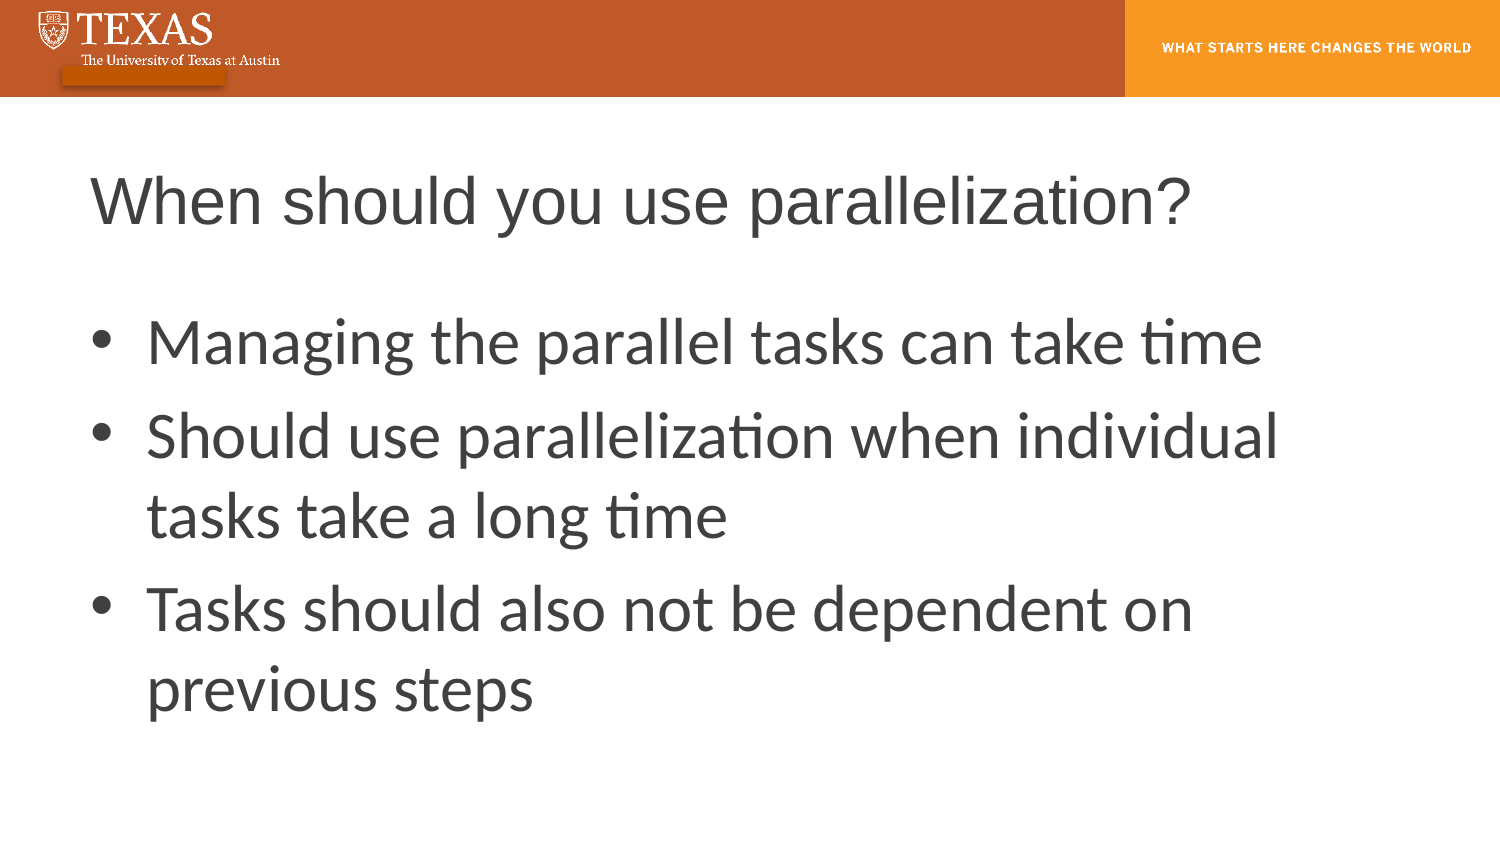

# When should you use parallelization?
Managing the parallel tasks can take time
Should use parallelization when individual tasks take a long time
Tasks should also not be dependent on previous steps